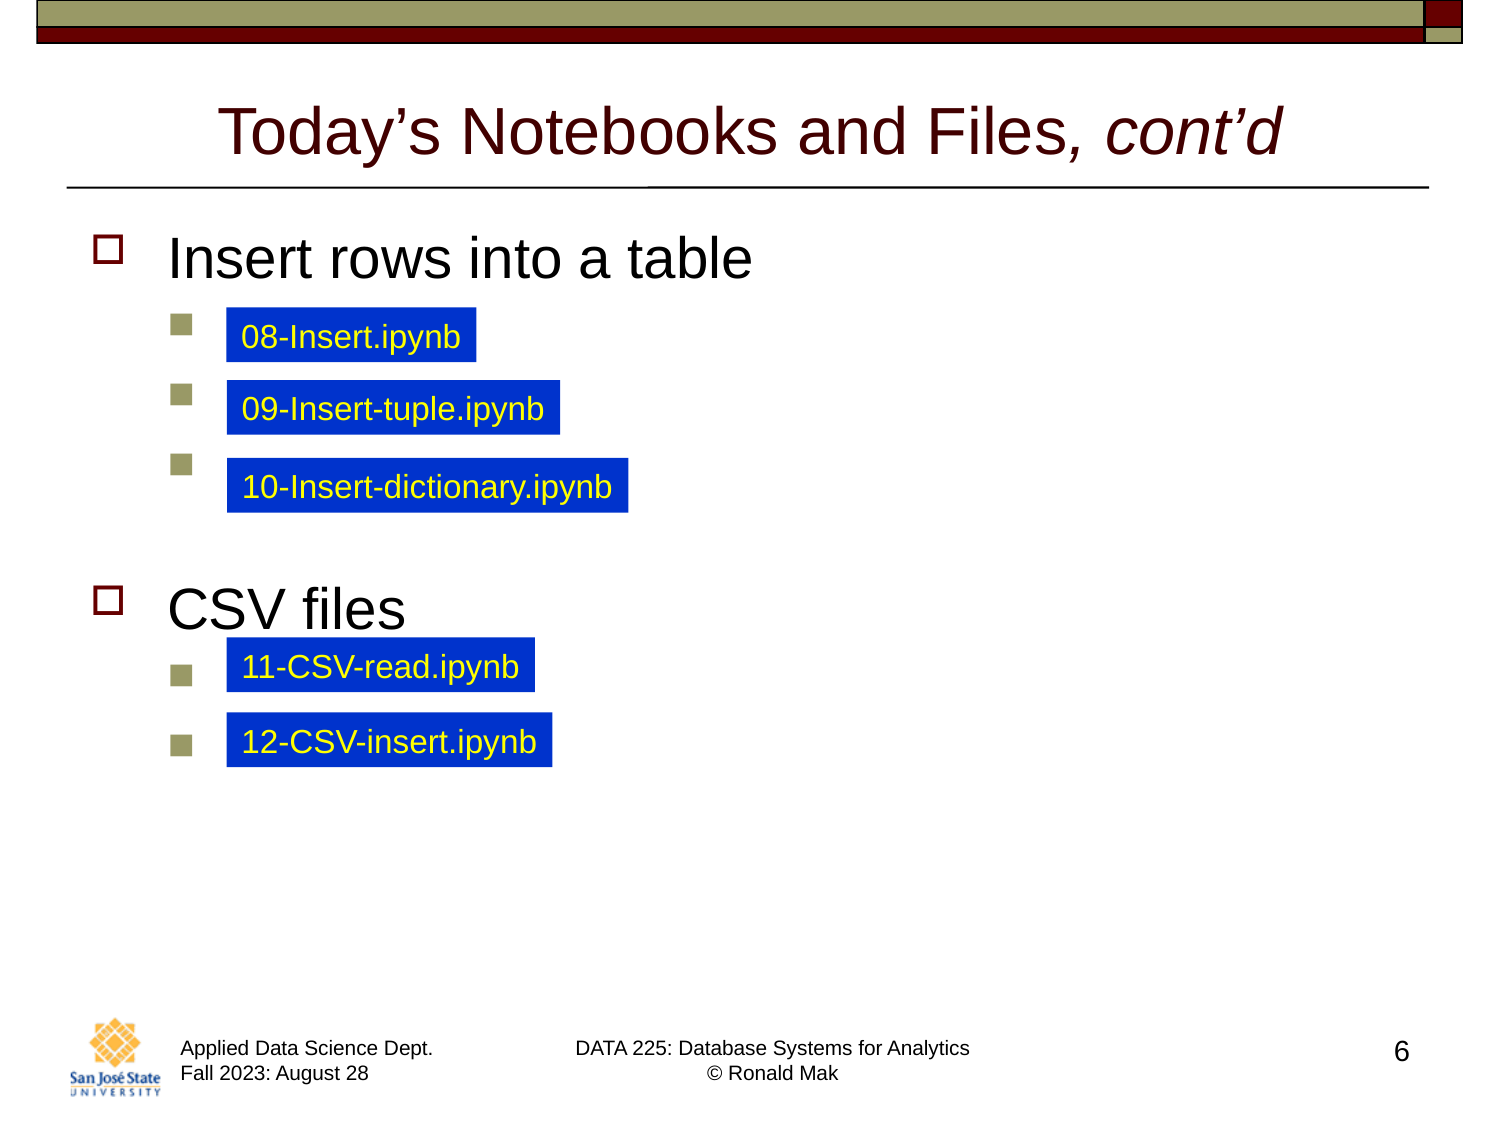

# Today’s Notebooks and Files, cont’d
Insert rows into a table

CSV files

08-Insert.ipynb
09-Insert-tuple.ipynb
10-Insert-dictionary.ipynb
11-CSV-read.ipynb
12-CSV-insert.ipynb
6